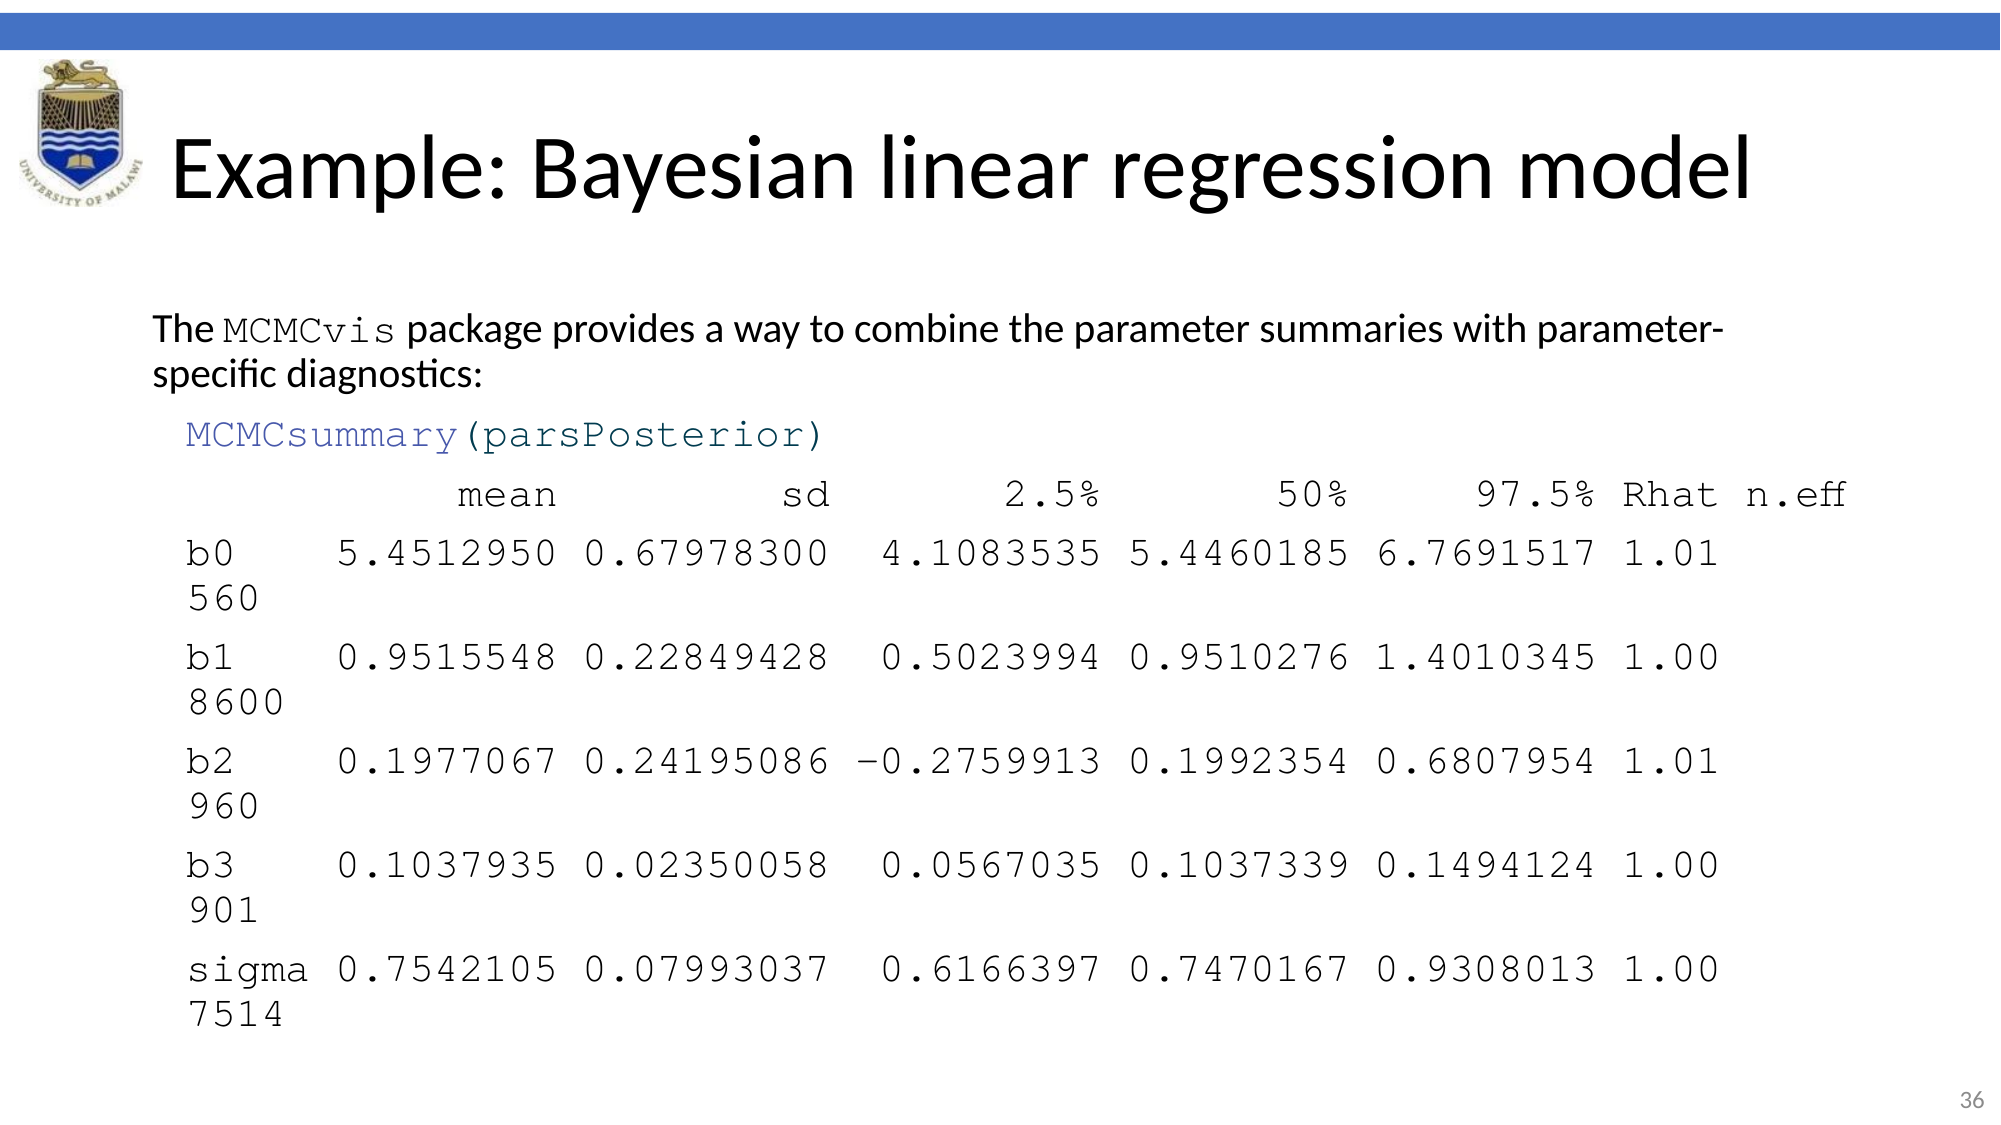

# Example: Bayesian linear regression model
The MCMCvis package provides a way to combine the parameter summaries with parameter-specific diagnostics:
MCMCsummary(parsPosterior)
           mean         sd       2.5%       50%     97.5% Rhat n.eff
b0    5.4512950 0.67978300  4.1083535 5.4460185 6.7691517 1.01   560
b1    0.9515548 0.22849428  0.5023994 0.9510276 1.4010345 1.00  8600
b2    0.1977067 0.24195086 -0.2759913 0.1992354 0.6807954 1.01   960
b3    0.1037935 0.02350058  0.0567035 0.1037339 0.1494124 1.00   901
sigma 0.7542105 0.07993037  0.6166397 0.7470167 0.9308013 1.00  7514
36